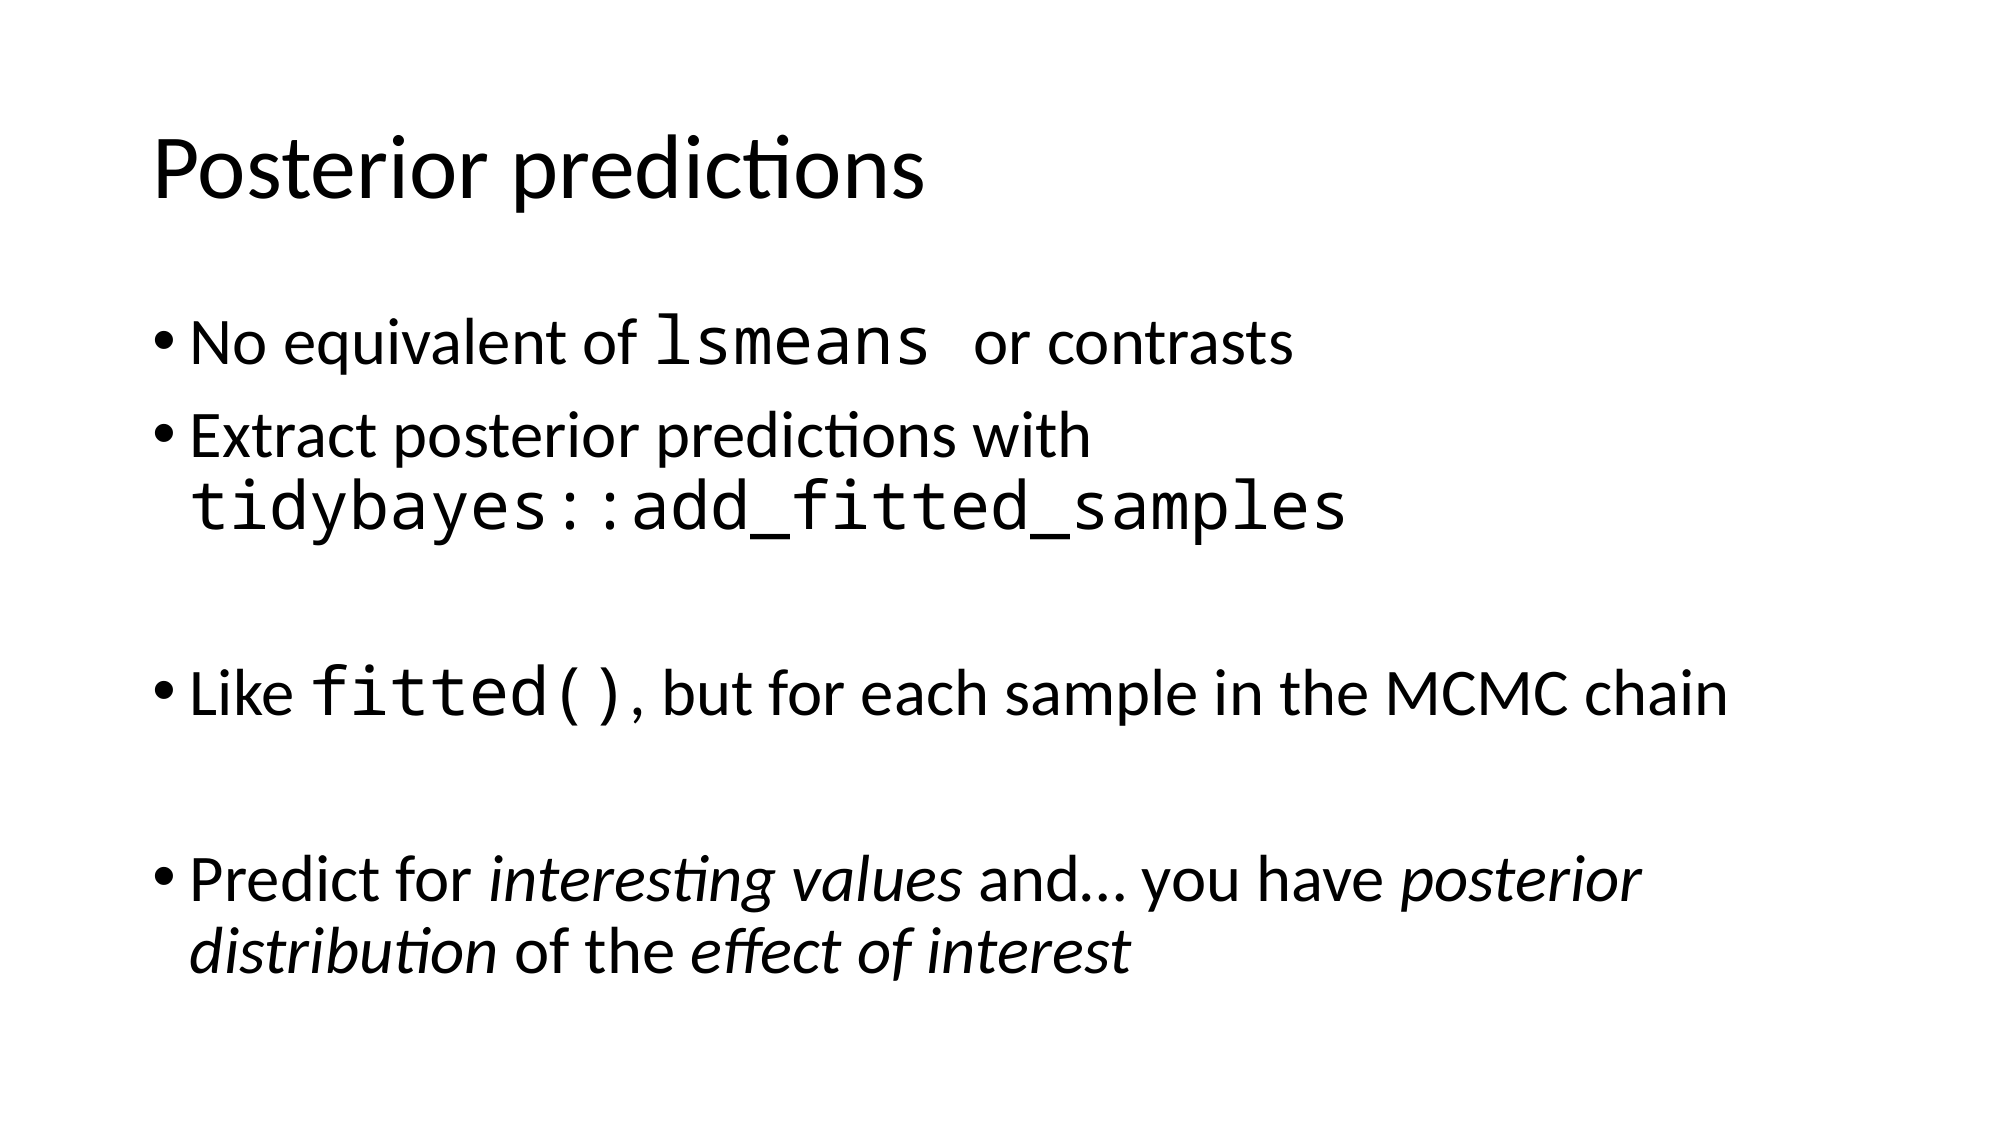

# Posterior predictions
No equivalent of lsmeans or contrasts
Extract posterior predictions with
tidybayes::add_fitted_samples

Like fitted(), but for each sample in the MCMC chain

Predict for interesting values and… you have posterior distribution of the effect of interest